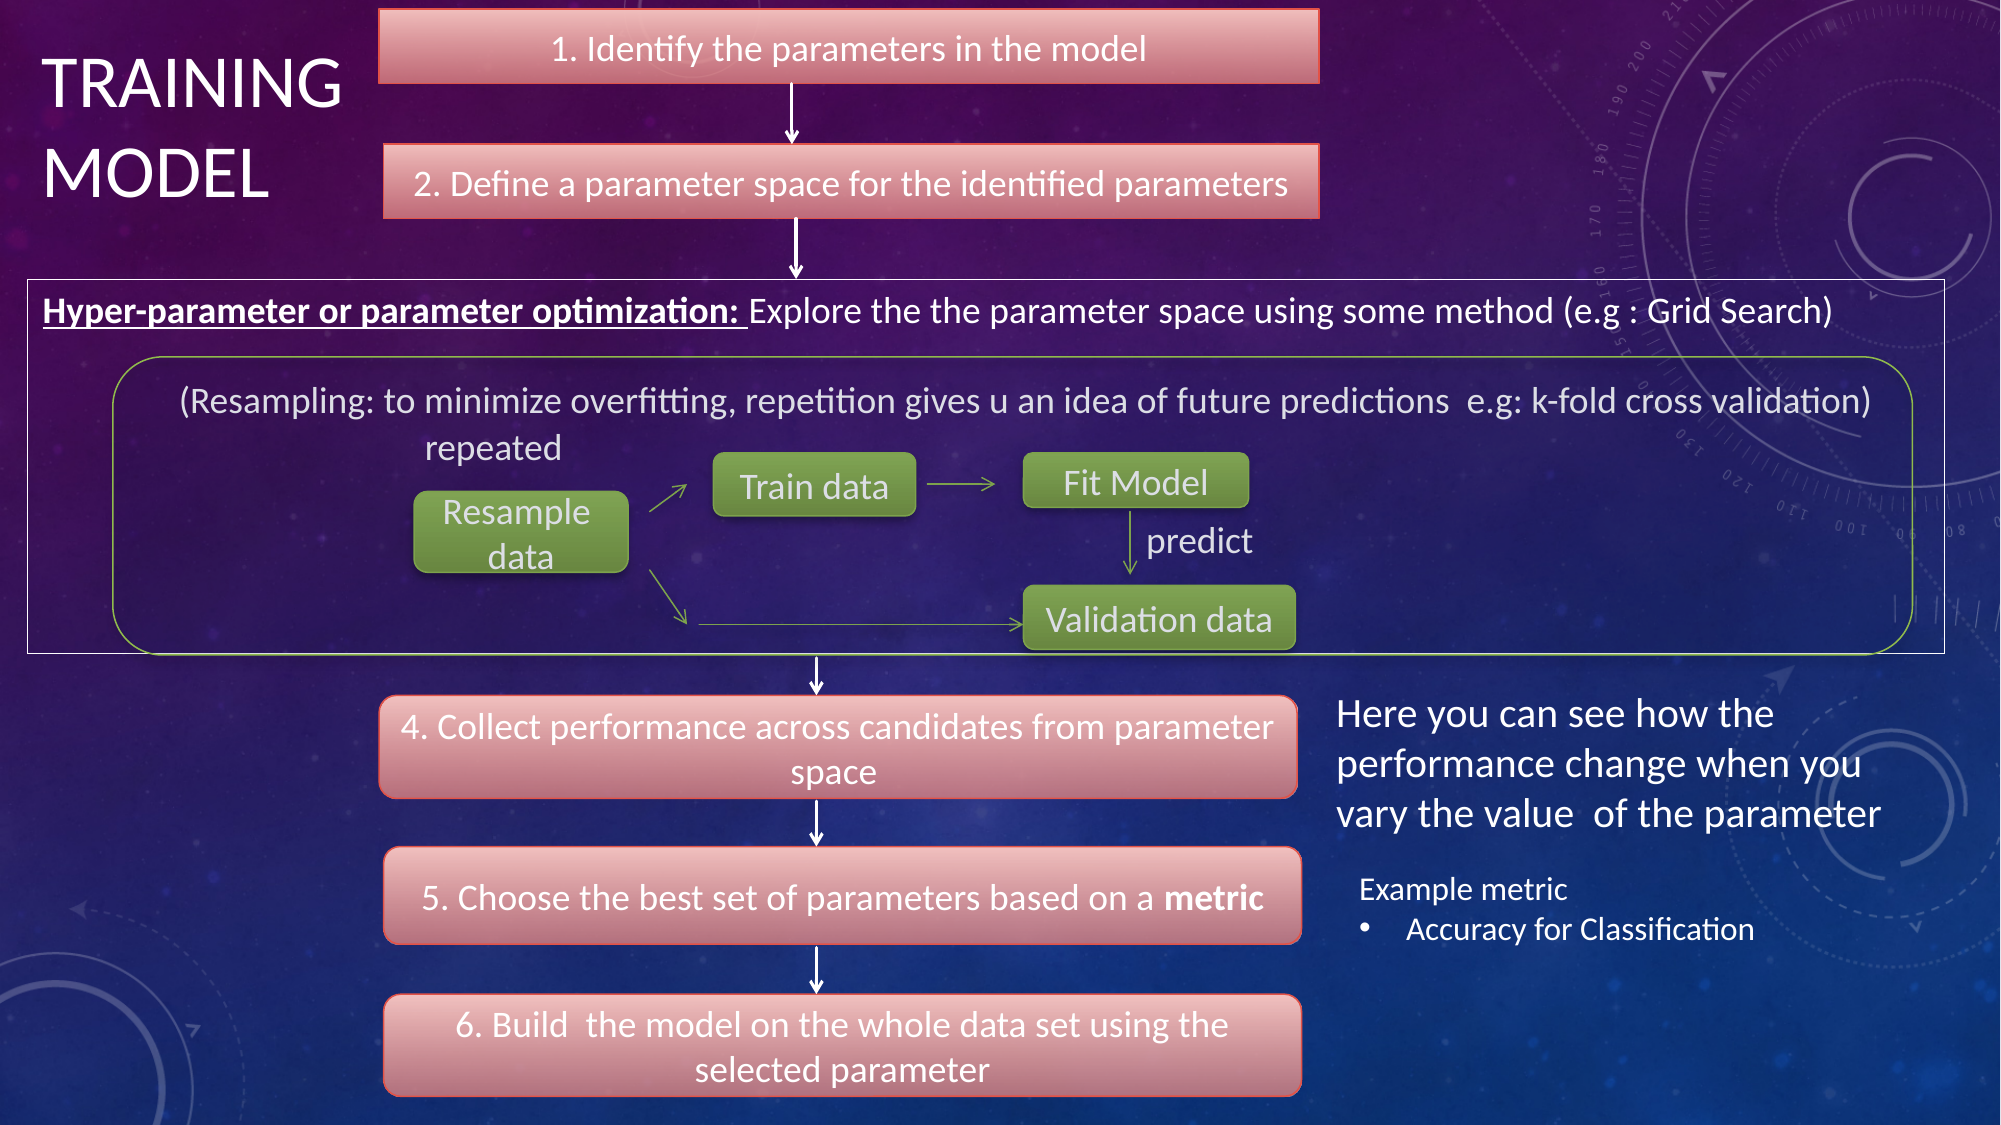

# Training MODEL
1. Identify the parameters in the model
2. Define a parameter space for the identified parameters
Hyper-parameter or parameter optimization: Explore the the parameter space using some method (e.g : Grid Search)

                (Resampling: to minimize overfitting, repetition gives u an idea of future predictions  e.g: k-fold cross validation)

repeated
Fit Model
Train data
Resample
data
predict
Validation data
Here you can see how the
performance change when you
vary the value  of the parameter
4. Collect performance across candidates from parameter space
5. Choose the best set of parameters based on a metric
Example metric
Accuracy for Classification
6. Build  the model on the whole data set using the selected parameter